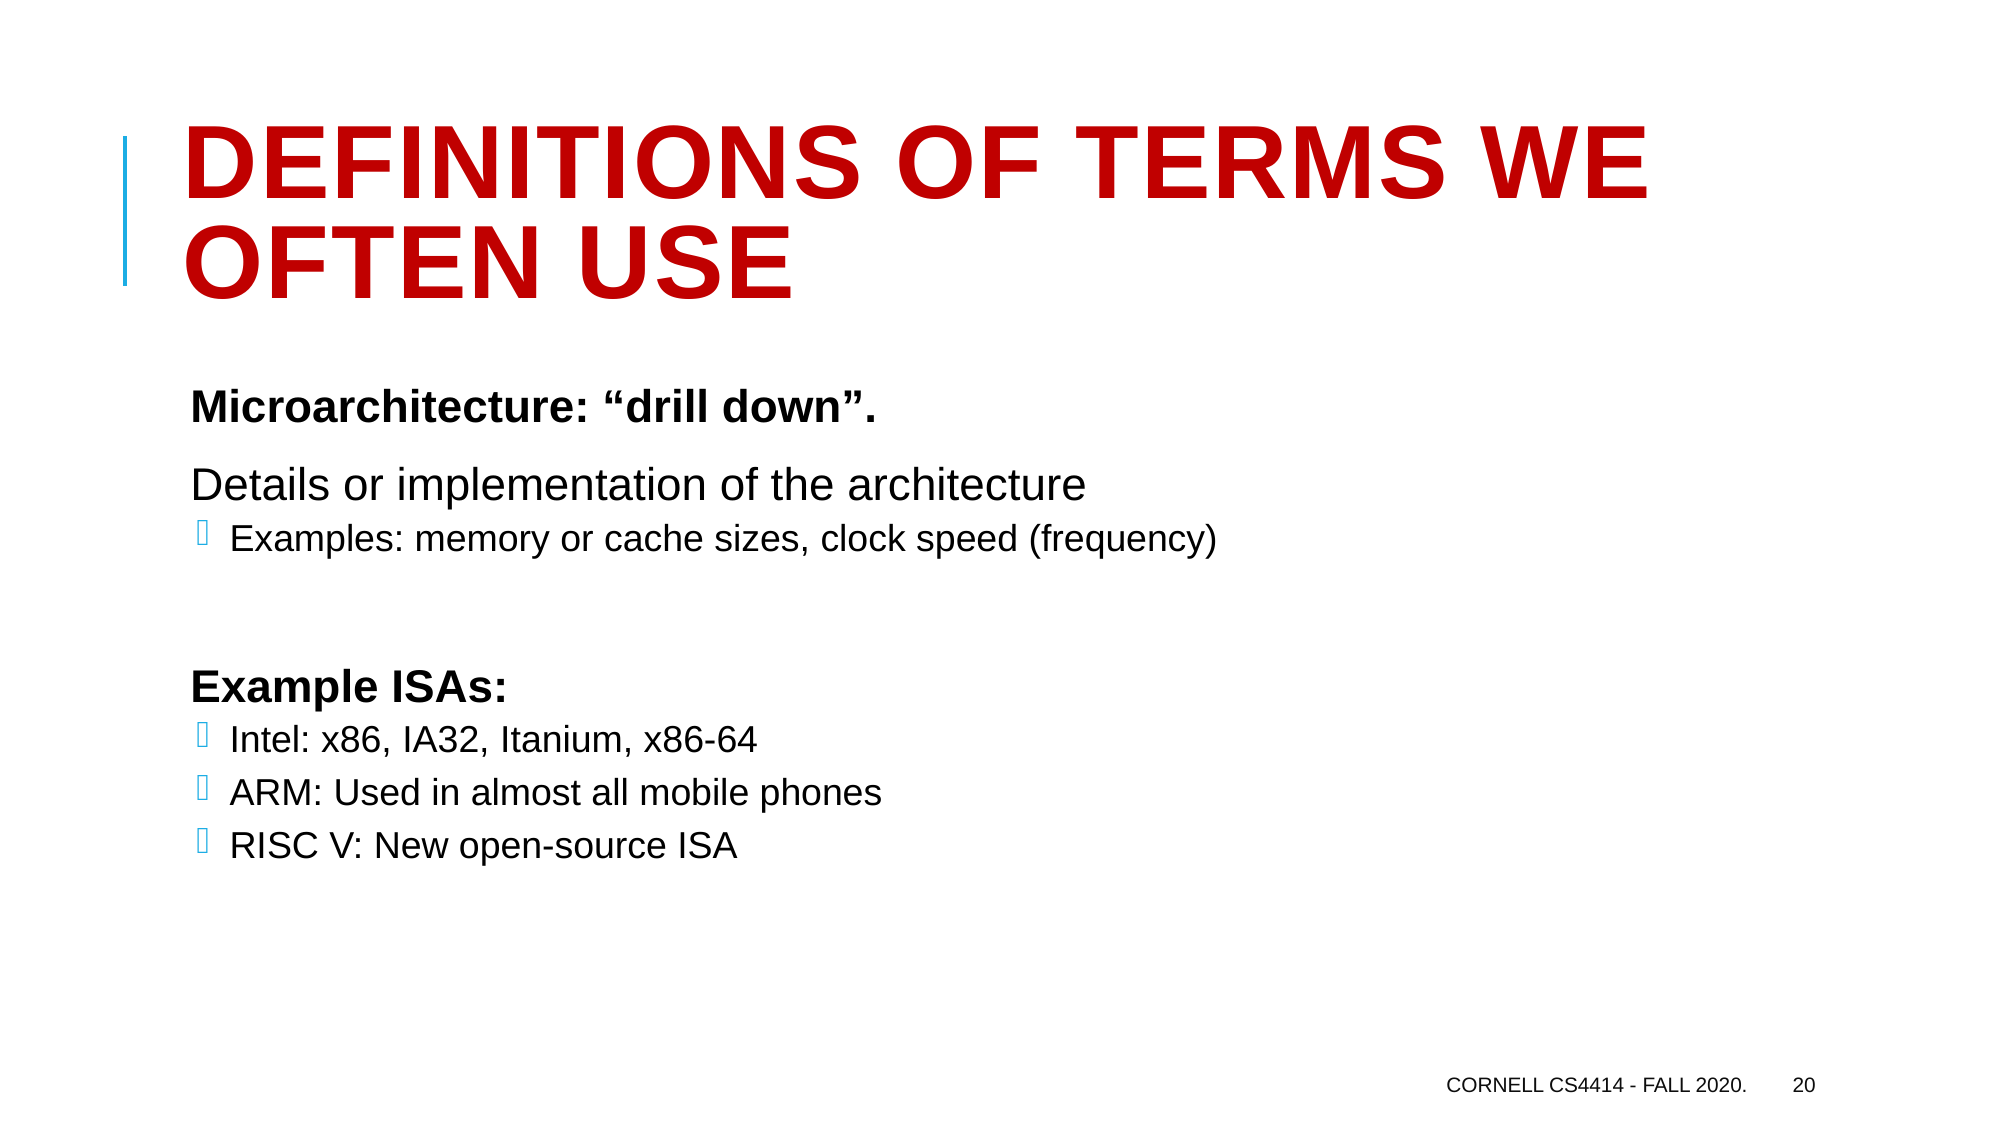

# Definitions of terms we often use
Microarchitecture: “drill down”.
Details or implementation of the architecture
 Examples: memory or cache sizes, clock speed (frequency)

Example ISAs:
 Intel: x86, IA32, Itanium, x86-64
 ARM: Used in almost all mobile phones
 RISC V: New open-source ISA
Cornell CS4414 - Fall 2020.
20